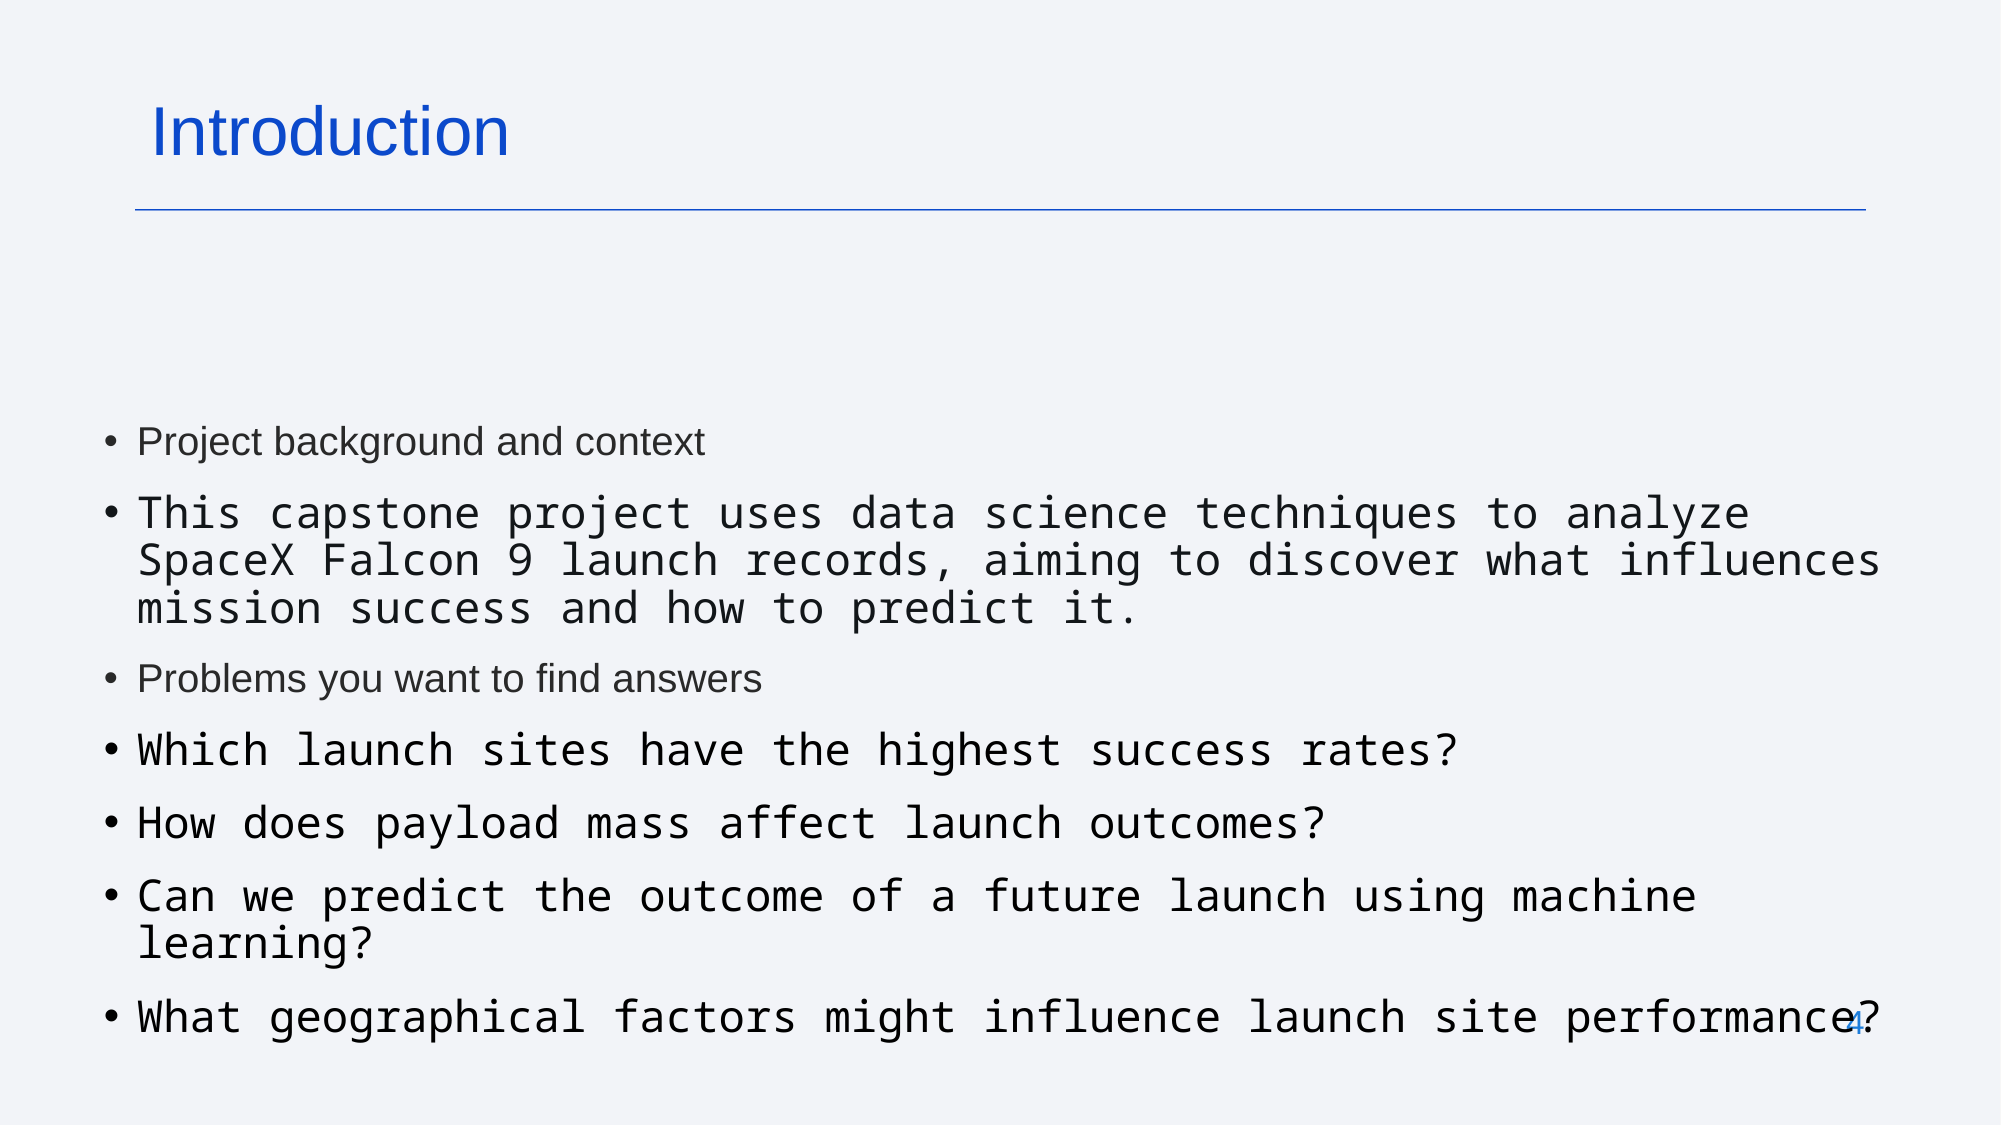

Introduction
Project background and context
This capstone project uses data science techniques to analyze SpaceX Falcon 9 launch records, aiming to discover what influences mission success and how to predict it.
Problems you want to find answers
Which launch sites have the highest success rates?
How does payload mass affect launch outcomes?
Can we predict the outcome of a future launch using machine learning?
What geographical factors might influence launch site performance?

4